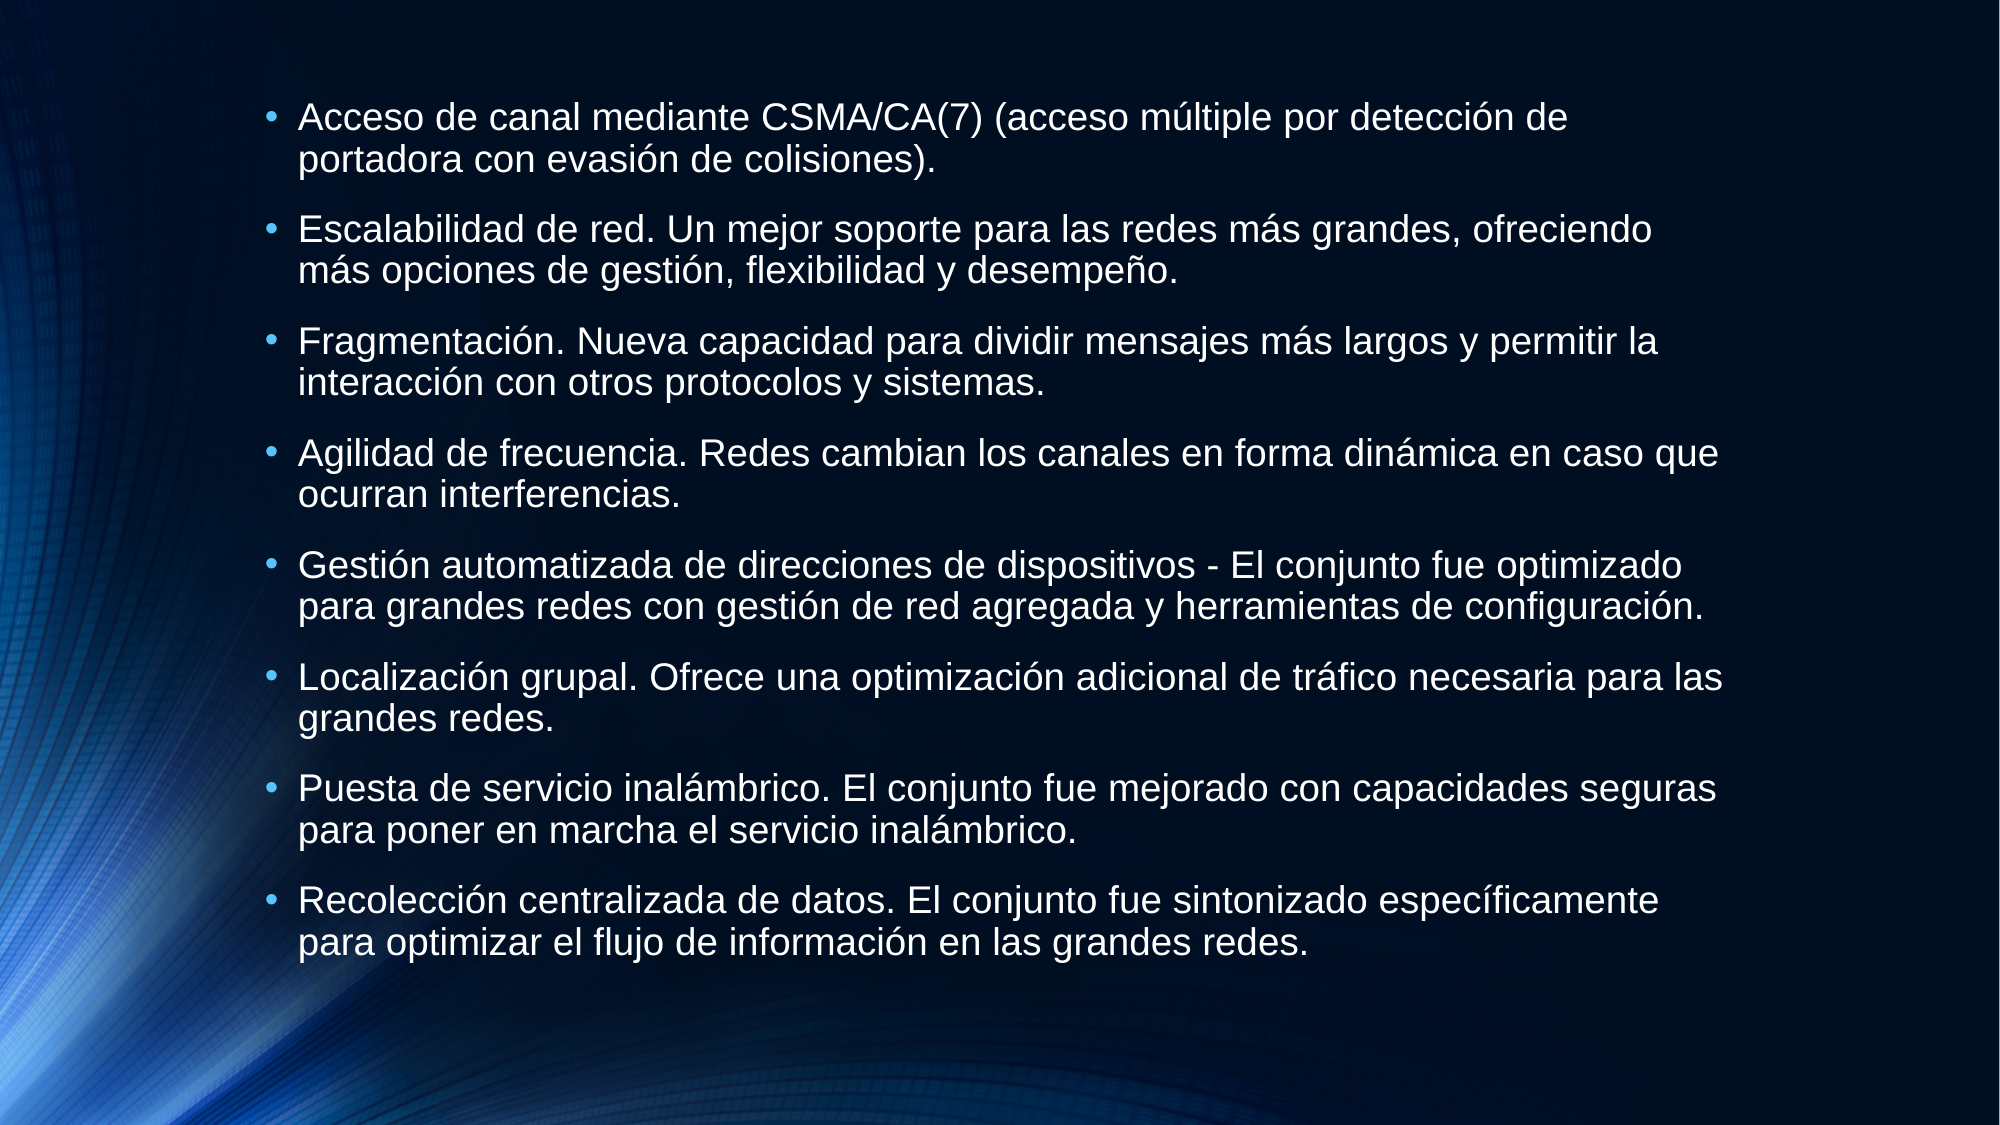

Acceso de canal mediante CSMA/CA(7) (acceso múltiple por detección de portadora con evasión de colisiones).
Escalabilidad de red. Un mejor soporte para las redes más grandes, ofreciendo más opciones de gestión, flexibilidad y desempeño.
Fragmentación. Nueva capacidad para dividir mensajes más largos y permitir la interacción con otros protocolos y sistemas.
Agilidad de frecuencia. Redes cambian los canales en forma dinámica en caso que ocurran interferencias.
Gestión automatizada de direcciones de dispositivos - El conjunto fue optimizado para grandes redes con gestión de red agregada y herramientas de configuración.
Localización grupal. Ofrece una optimización adicional de tráfico necesaria para las grandes redes.
Puesta de servicio inalámbrico. El conjunto fue mejorado con capacidades seguras para poner en marcha el servicio inalámbrico.
Recolección centralizada de datos. El conjunto fue sintonizado específicamente para optimizar el flujo de información en las grandes redes.